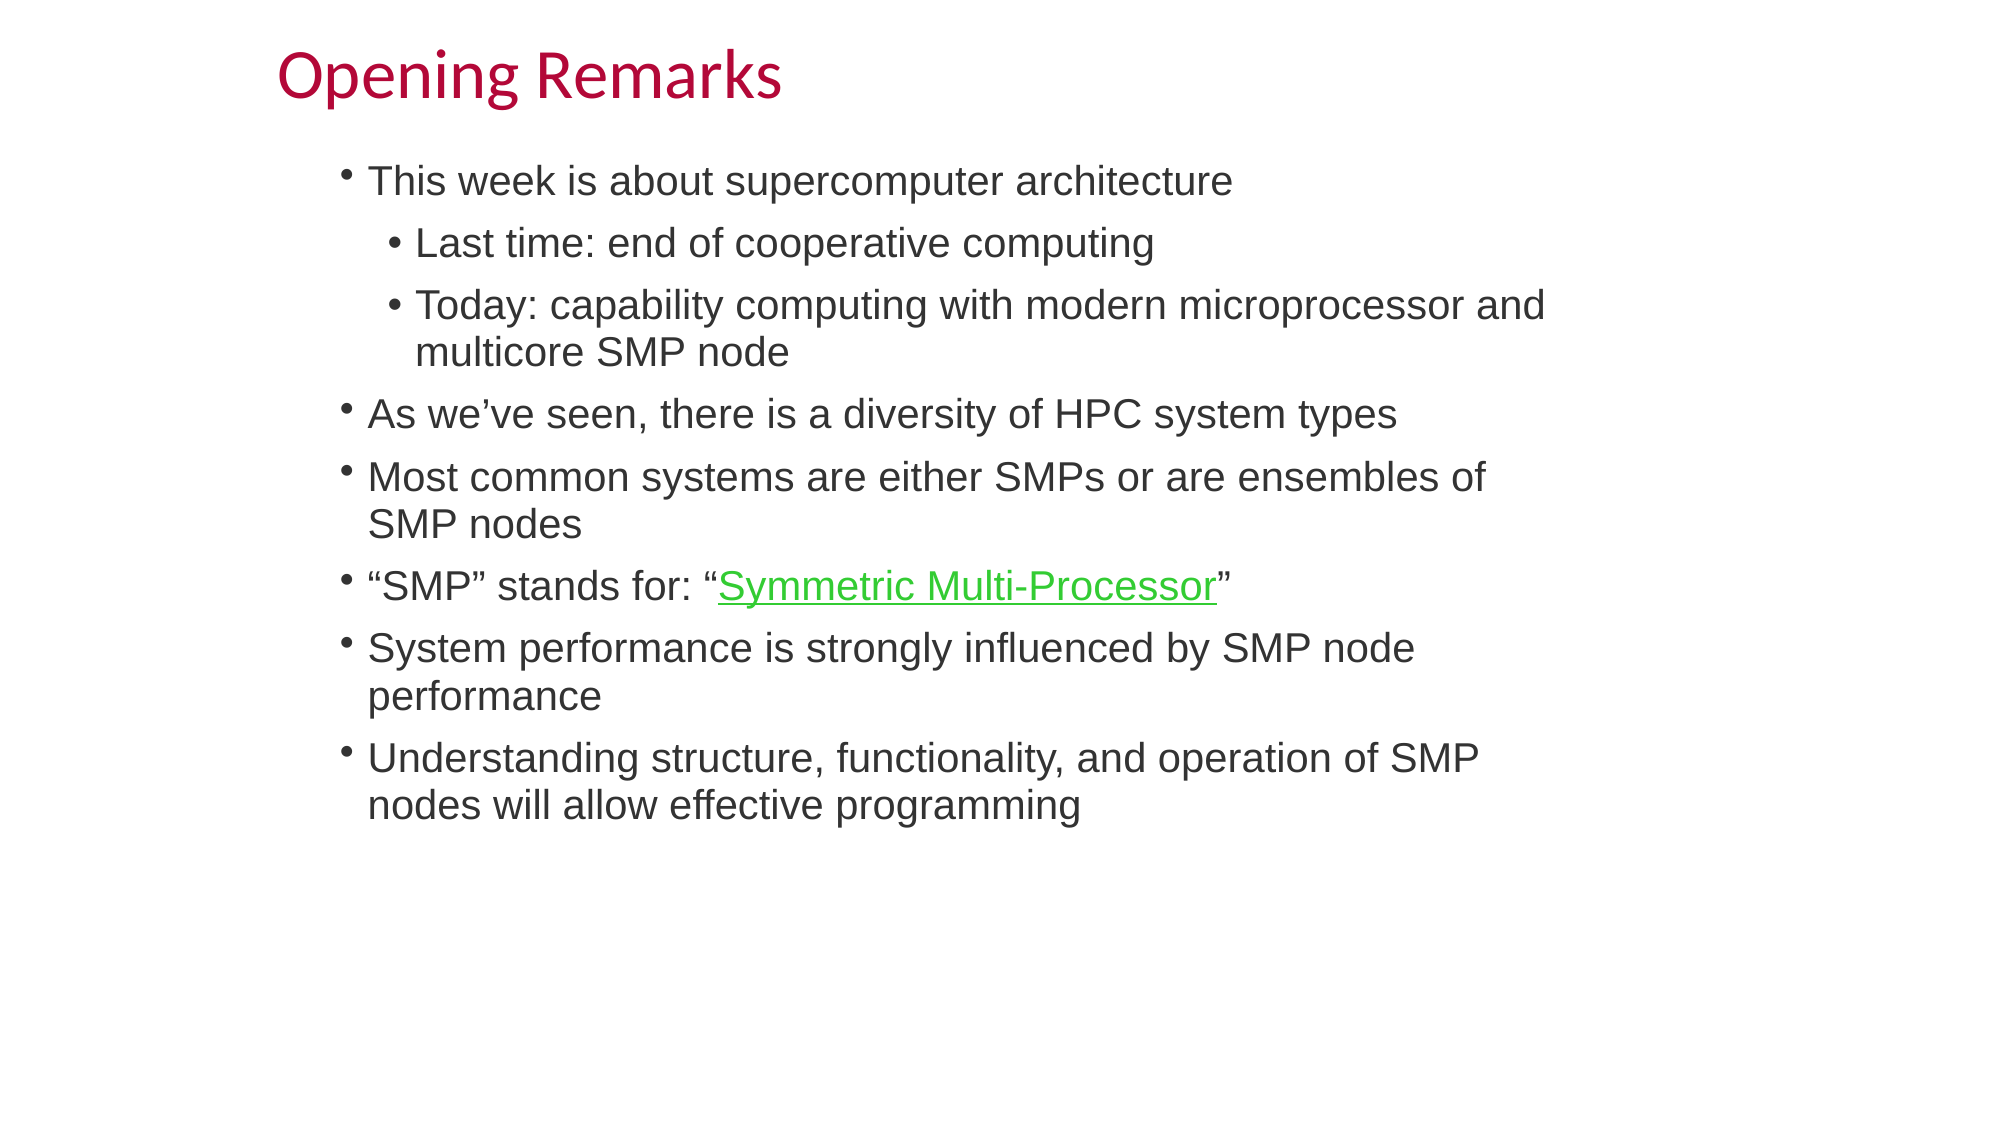

Opening Remarks
This week is about supercomputer architecture
Last time: end of cooperative computing
Today: capability computing with modern microprocessor and multicore SMP node
As we’ve seen, there is a diversity of HPC system types
Most common systems are either SMPs or are ensembles of SMP nodes
“SMP” stands for: “Symmetric Multi-Processor”
System performance is strongly influenced by SMP node performance
Understanding structure, functionality, and operation of SMP nodes will allow effective programming